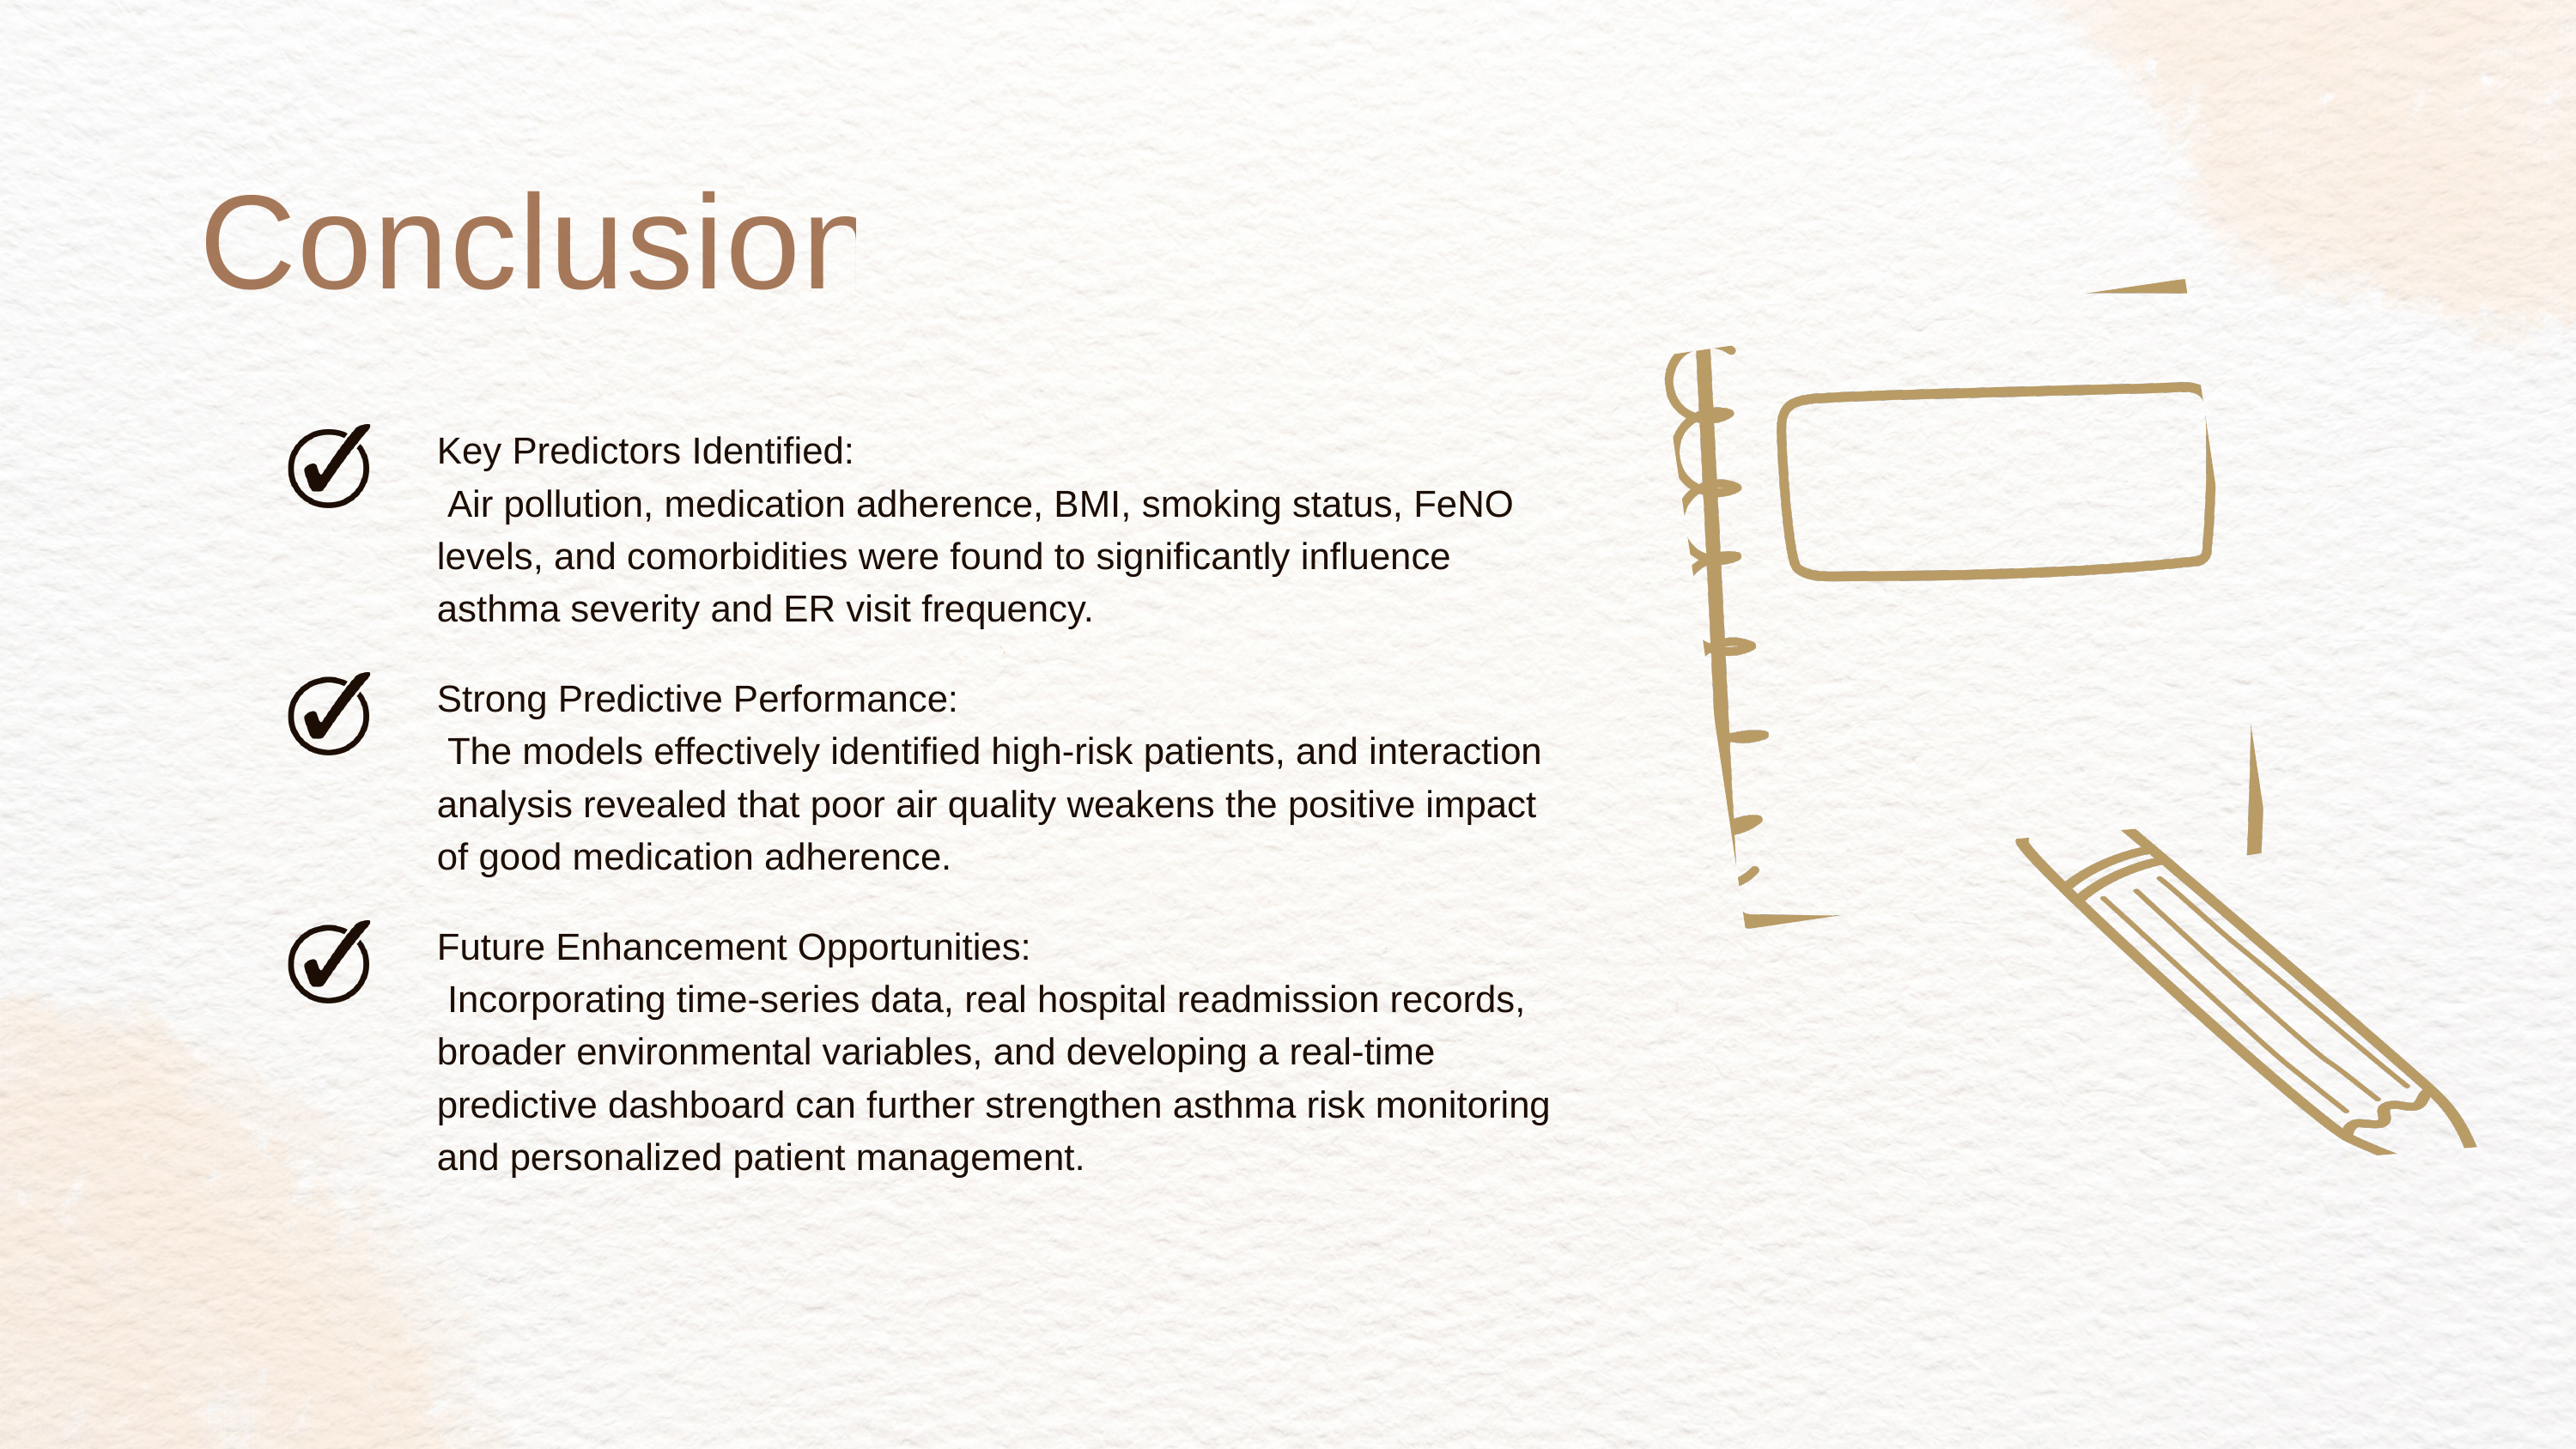

Conclusion

Key Predictors Identified:
 Air pollution, medication adherence, BMI, smoking status, FeNO levels, and comorbidities were found to significantly influence asthma severity and ER visit frequency.

Strong Predictive Performance:
 The models effectively identified high-risk patients, and interaction analysis revealed that poor air quality weakens the positive impact of good medication adherence.

Future Enhancement Opportunities:
 Incorporating time-series data, real hospital readmission records, broader environmental variables, and developing a real-time predictive dashboard can further strengthen asthma risk monitoring and personalized patient management.